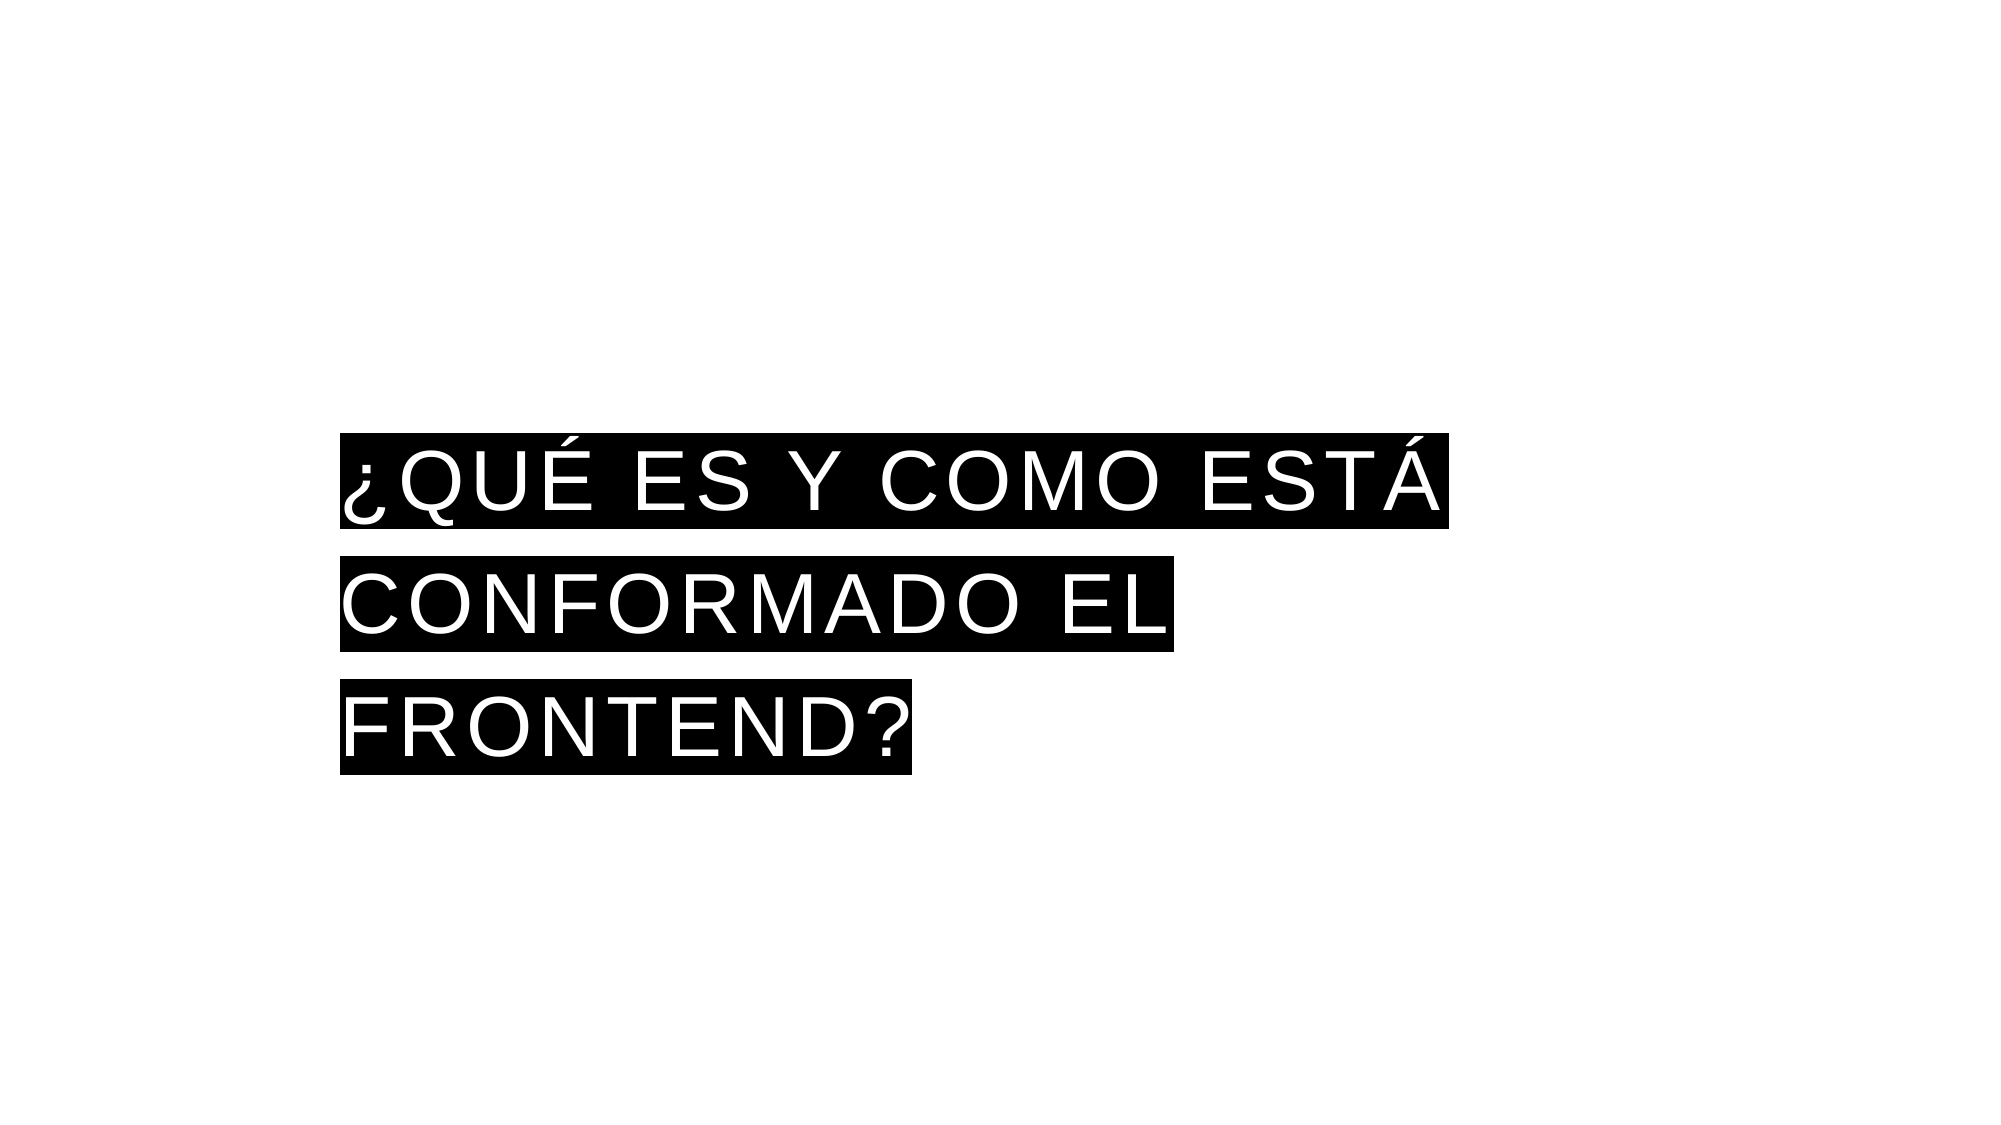

# ¿Qué es y como está conformado el frontend?